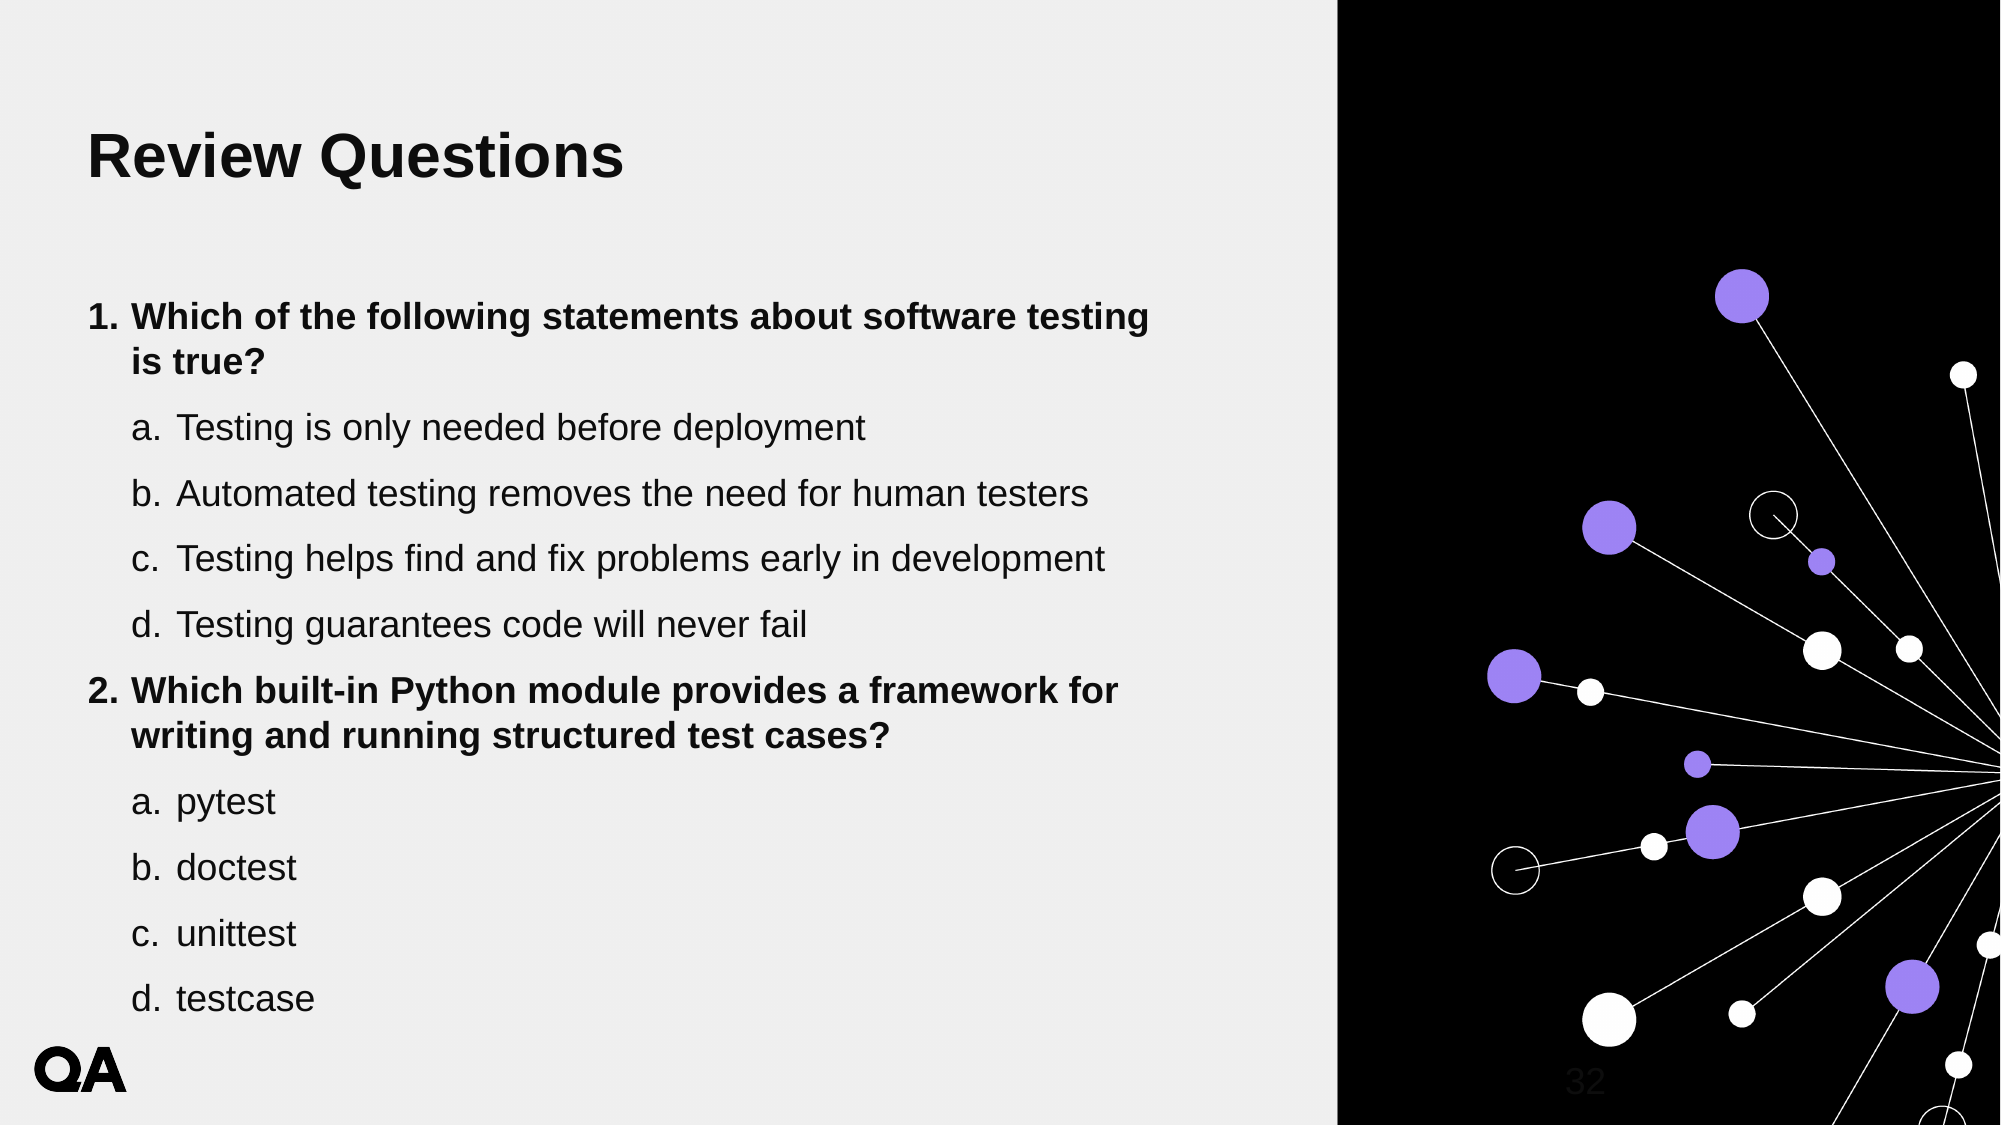

# Review Questions
Which of the following statements about software testing is true?
Testing is only needed before deployment
Automated testing removes the need for human testers
Testing helps find and fix problems early in development
Testing guarantees code will never fail
Which built-in Python module provides a framework for writing and running structured test cases?
pytest
doctest
unittest
testcase
32